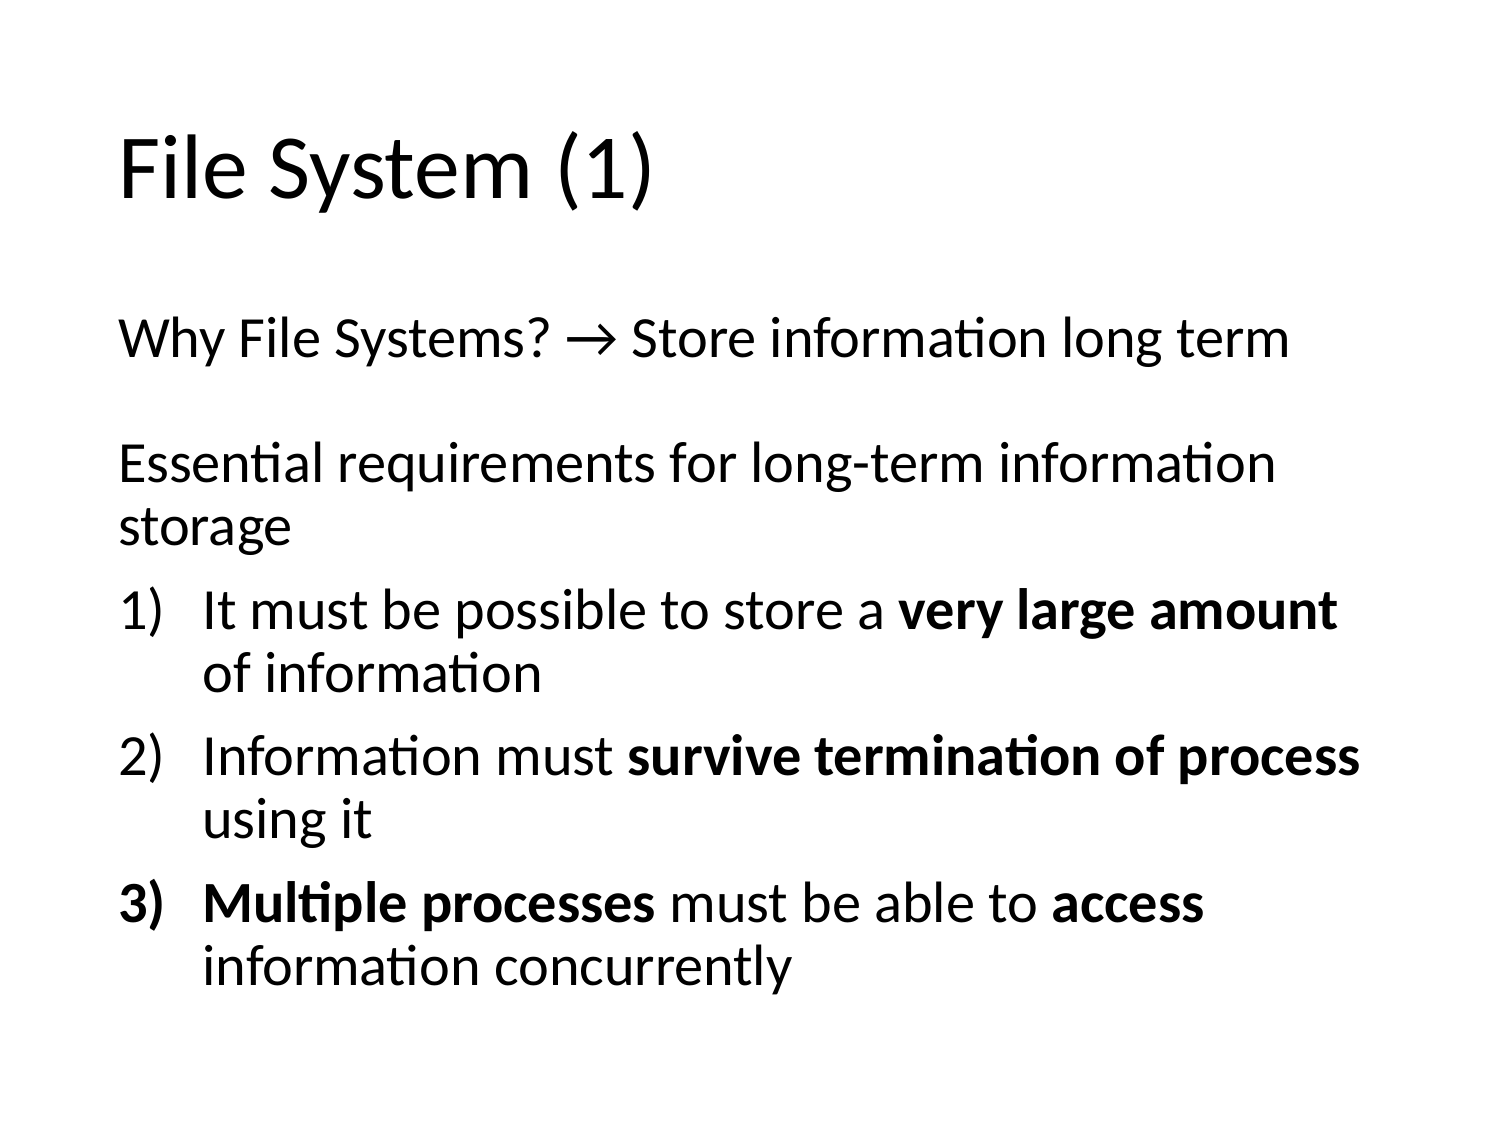

# File System (1)
Why File Systems? → Store information long term

Essential requirements for long-term information storage
It must be possible to store a very large amount of information
Information must survive termination of process using it
Multiple processes must be able to access information concurrently